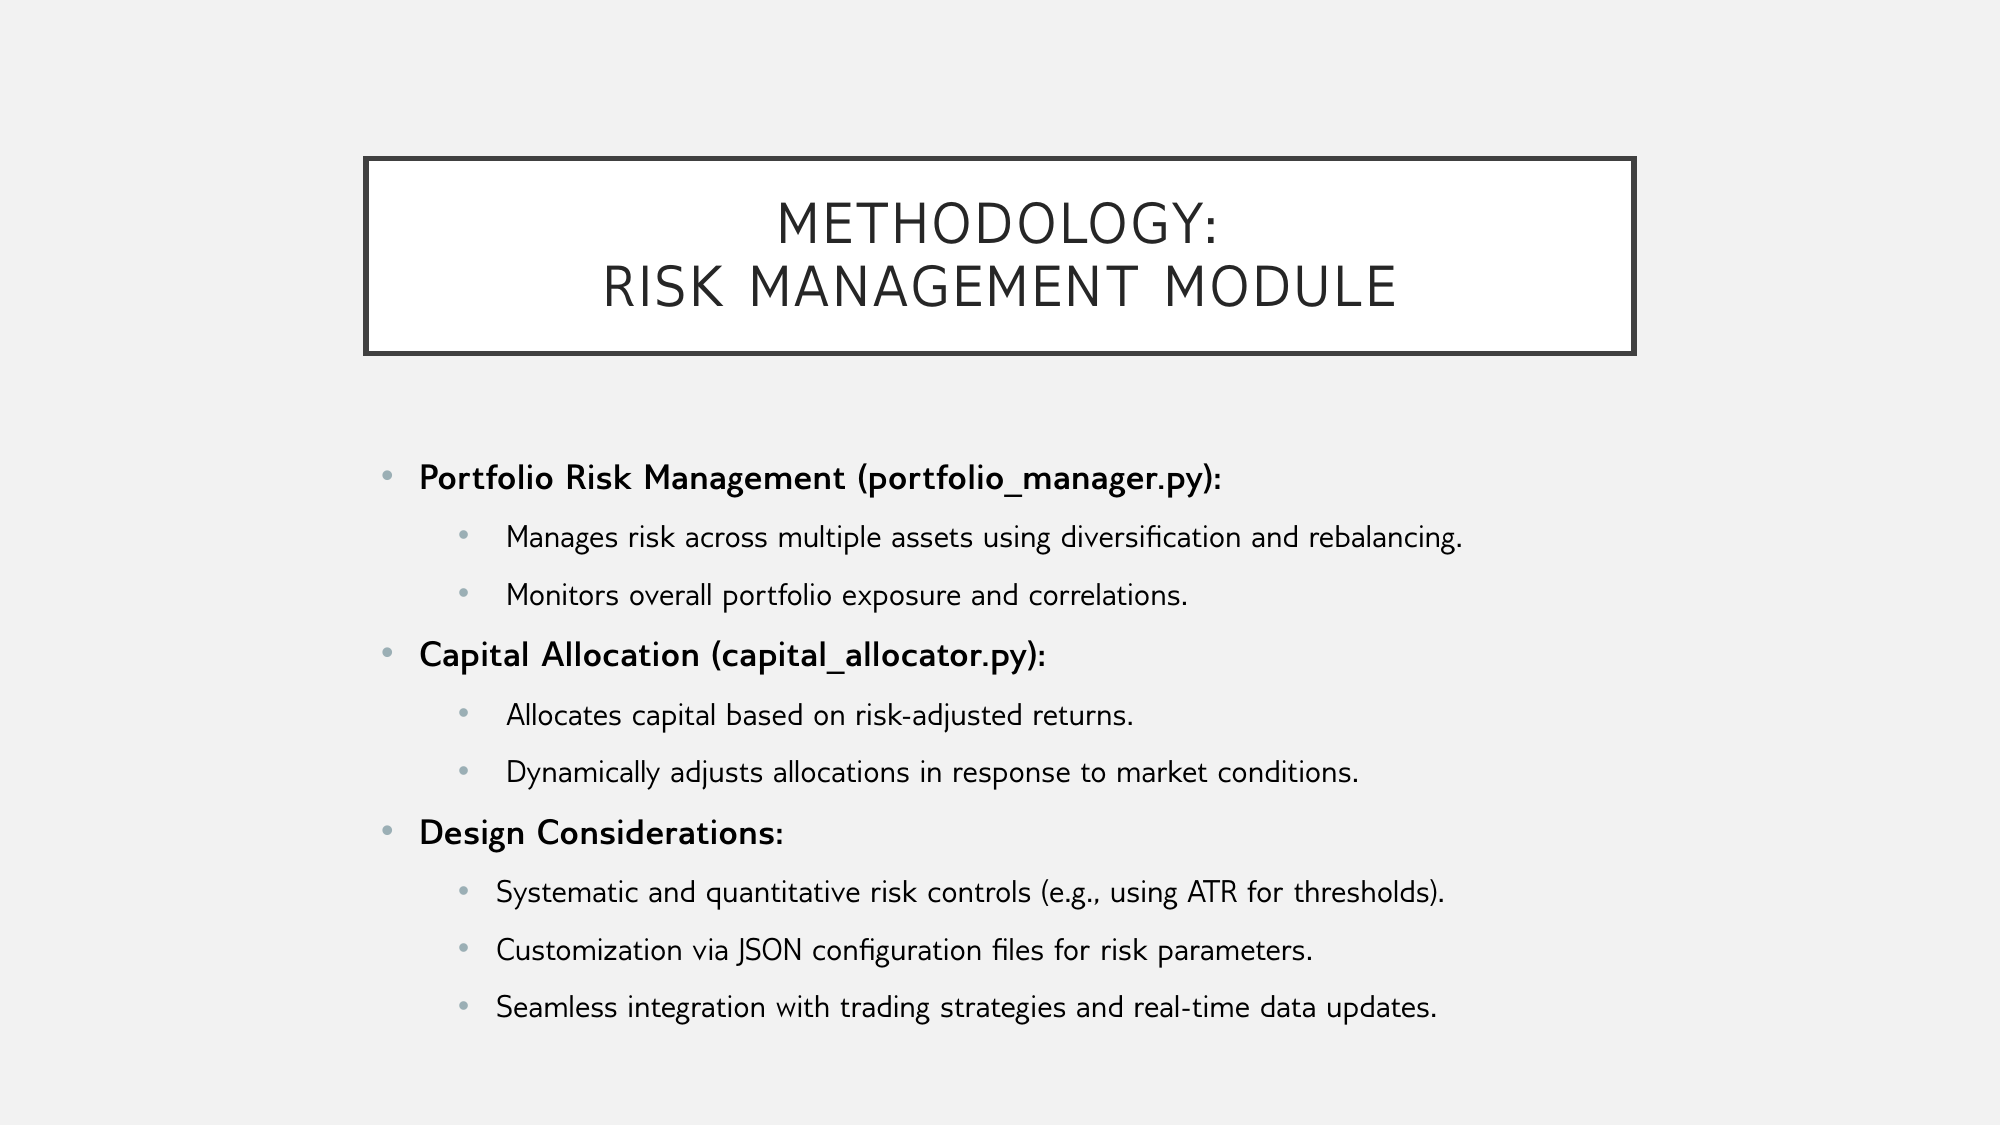

# Methodology: Risk Management module
Portfolio Risk Management (portfolio_manager.py):
Manages risk across multiple assets using diversification and rebalancing.
Monitors overall portfolio exposure and correlations.
Capital Allocation (capital_allocator.py):
Allocates capital based on risk-adjusted returns.
Dynamically adjusts allocations in response to market conditions.
Design Considerations:
Systematic and quantitative risk controls (e.g., using ATR for thresholds).
Customization via JSON configuration files for risk parameters.
Seamless integration with trading strategies and real-time data updates.